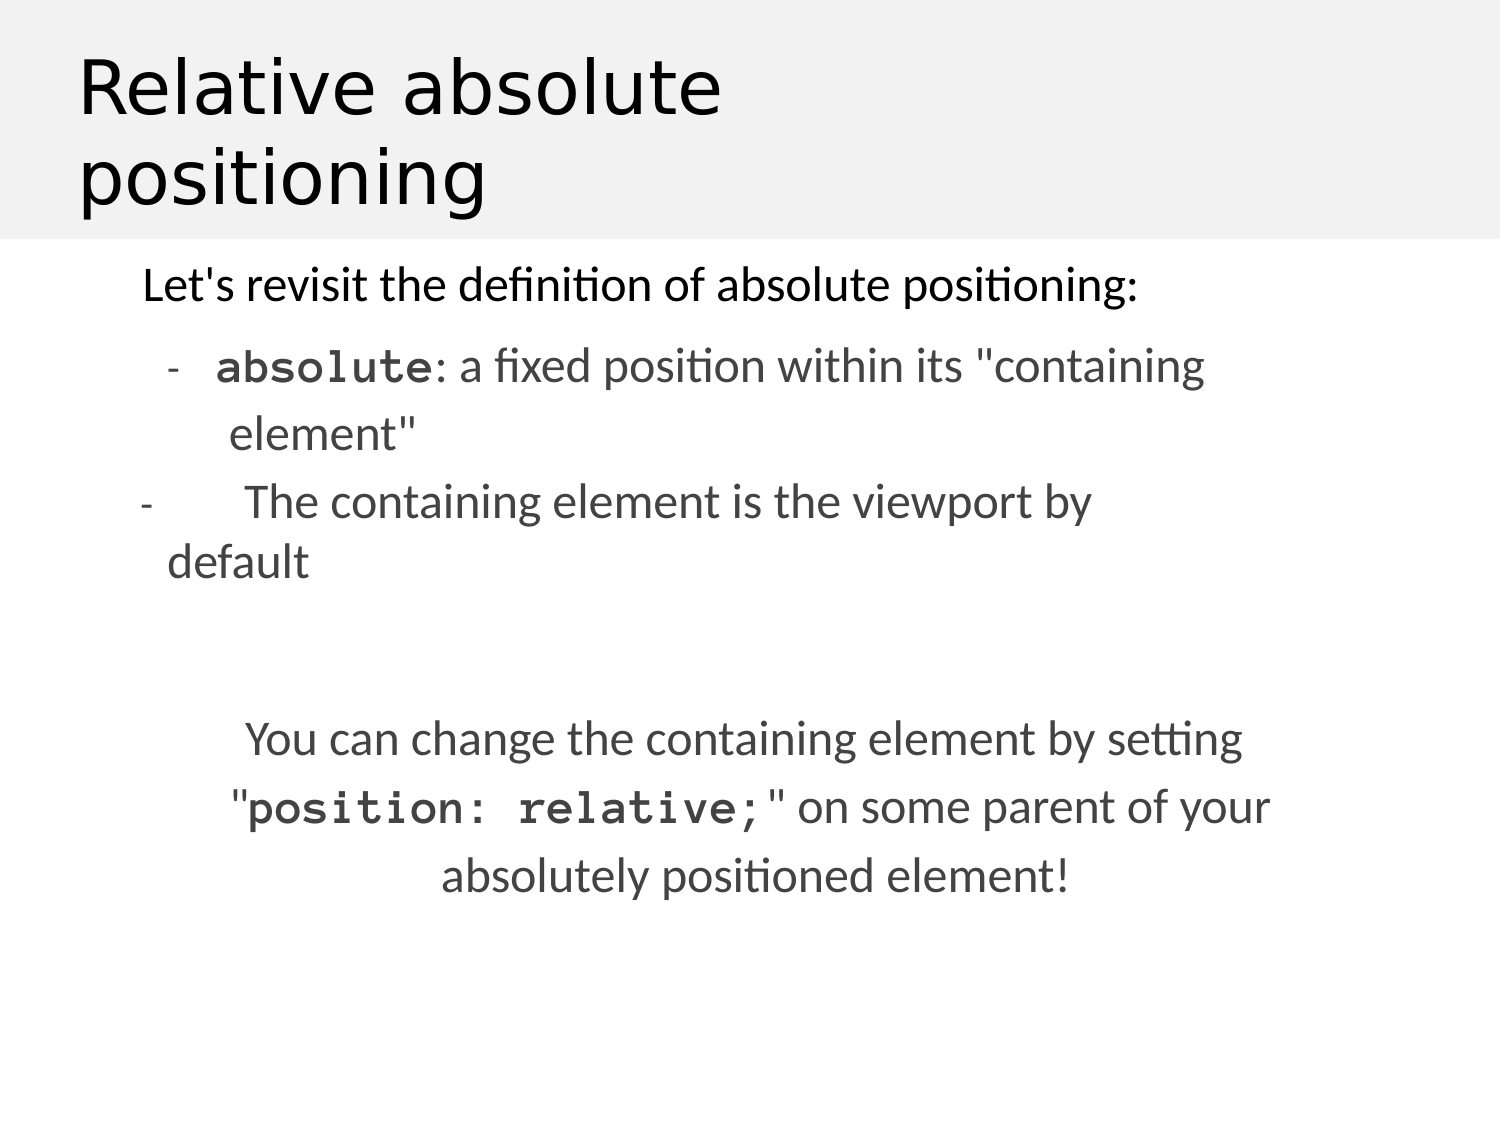

# Relative absolute positioning
Let's revisit the definition of absolute positioning:
-	absolute: a fixed position within its "containing  element"
-	The containing element is the viewport by default

You can change the containing element by setting  "position: relative;" on some parent of your  absolutely positioned element!